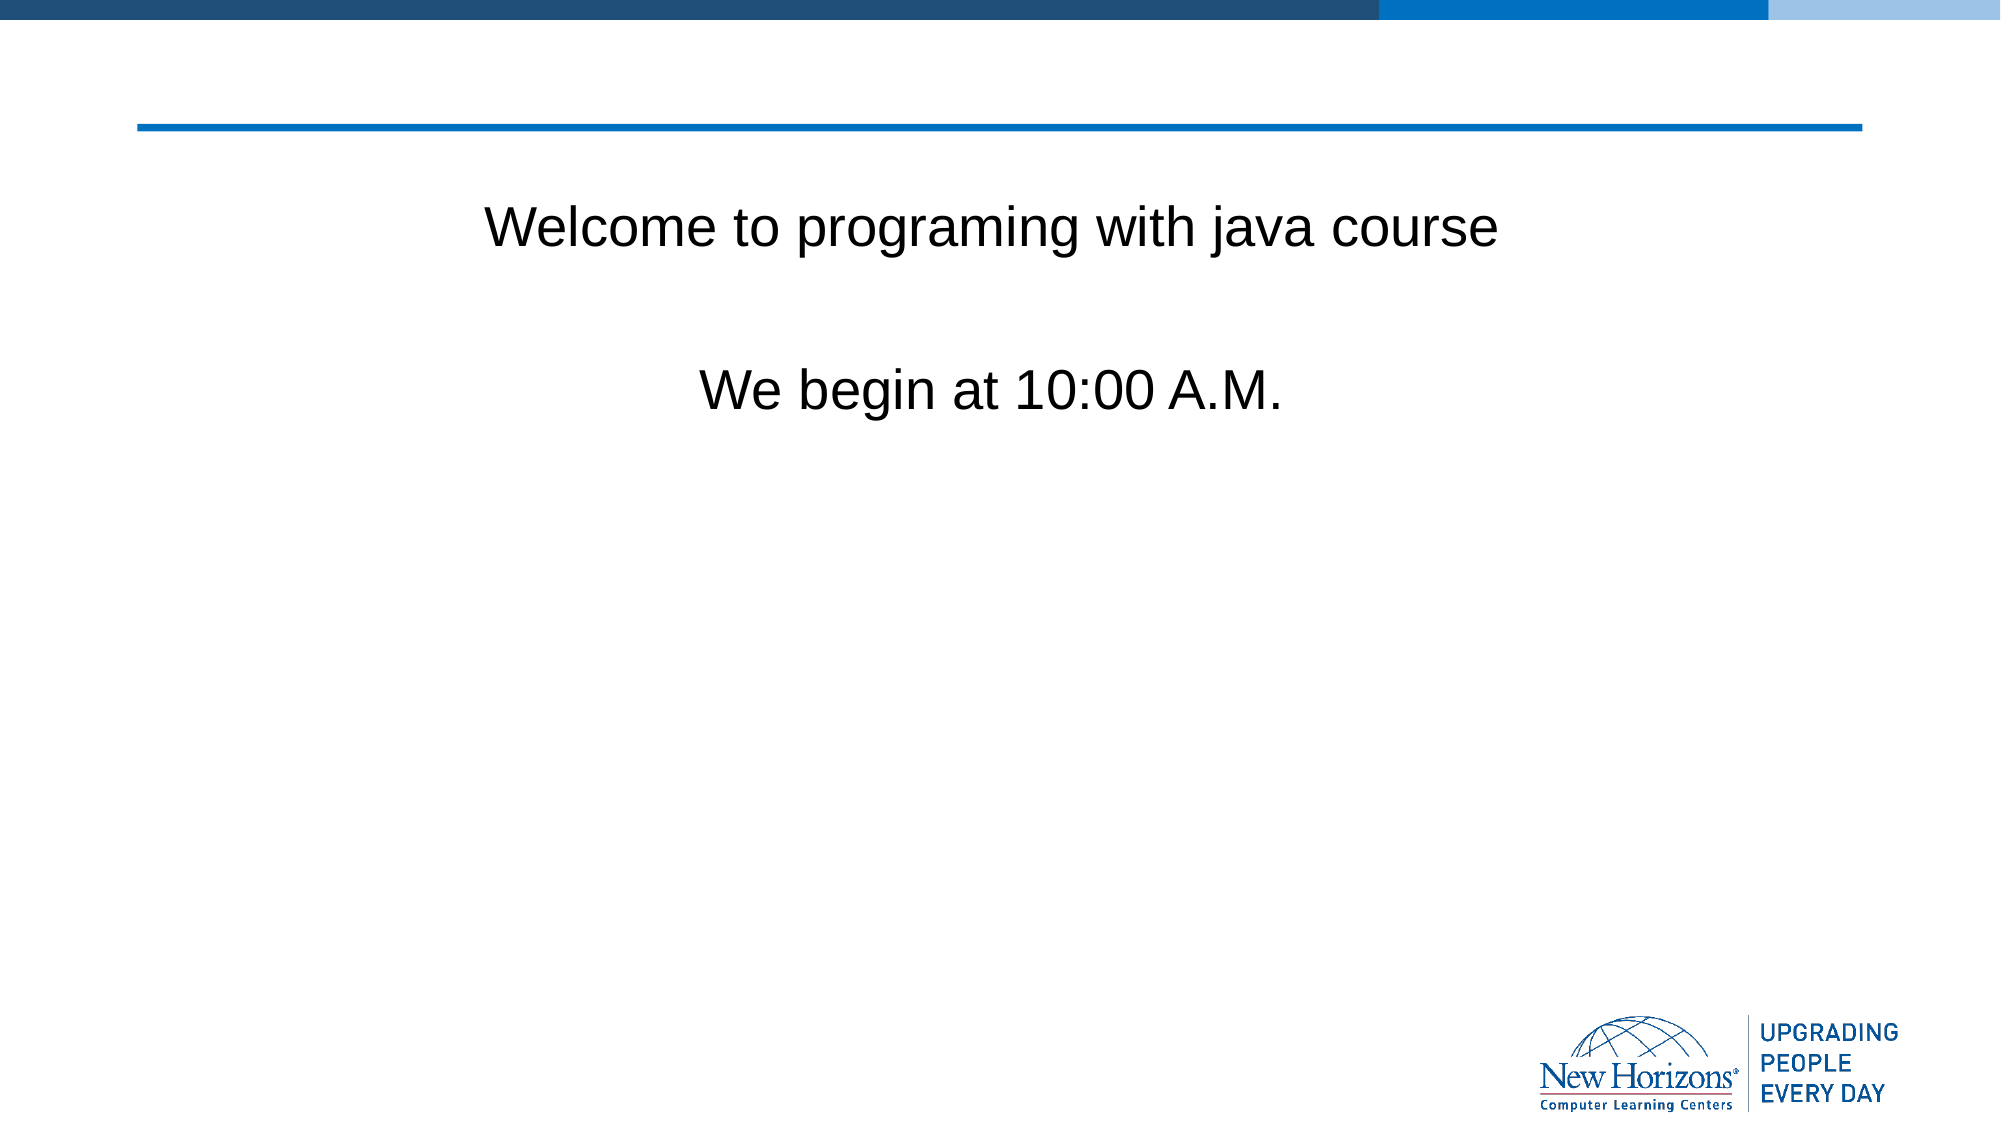

#
Welcome to programing with java course

We begin at 10:00 A.M.